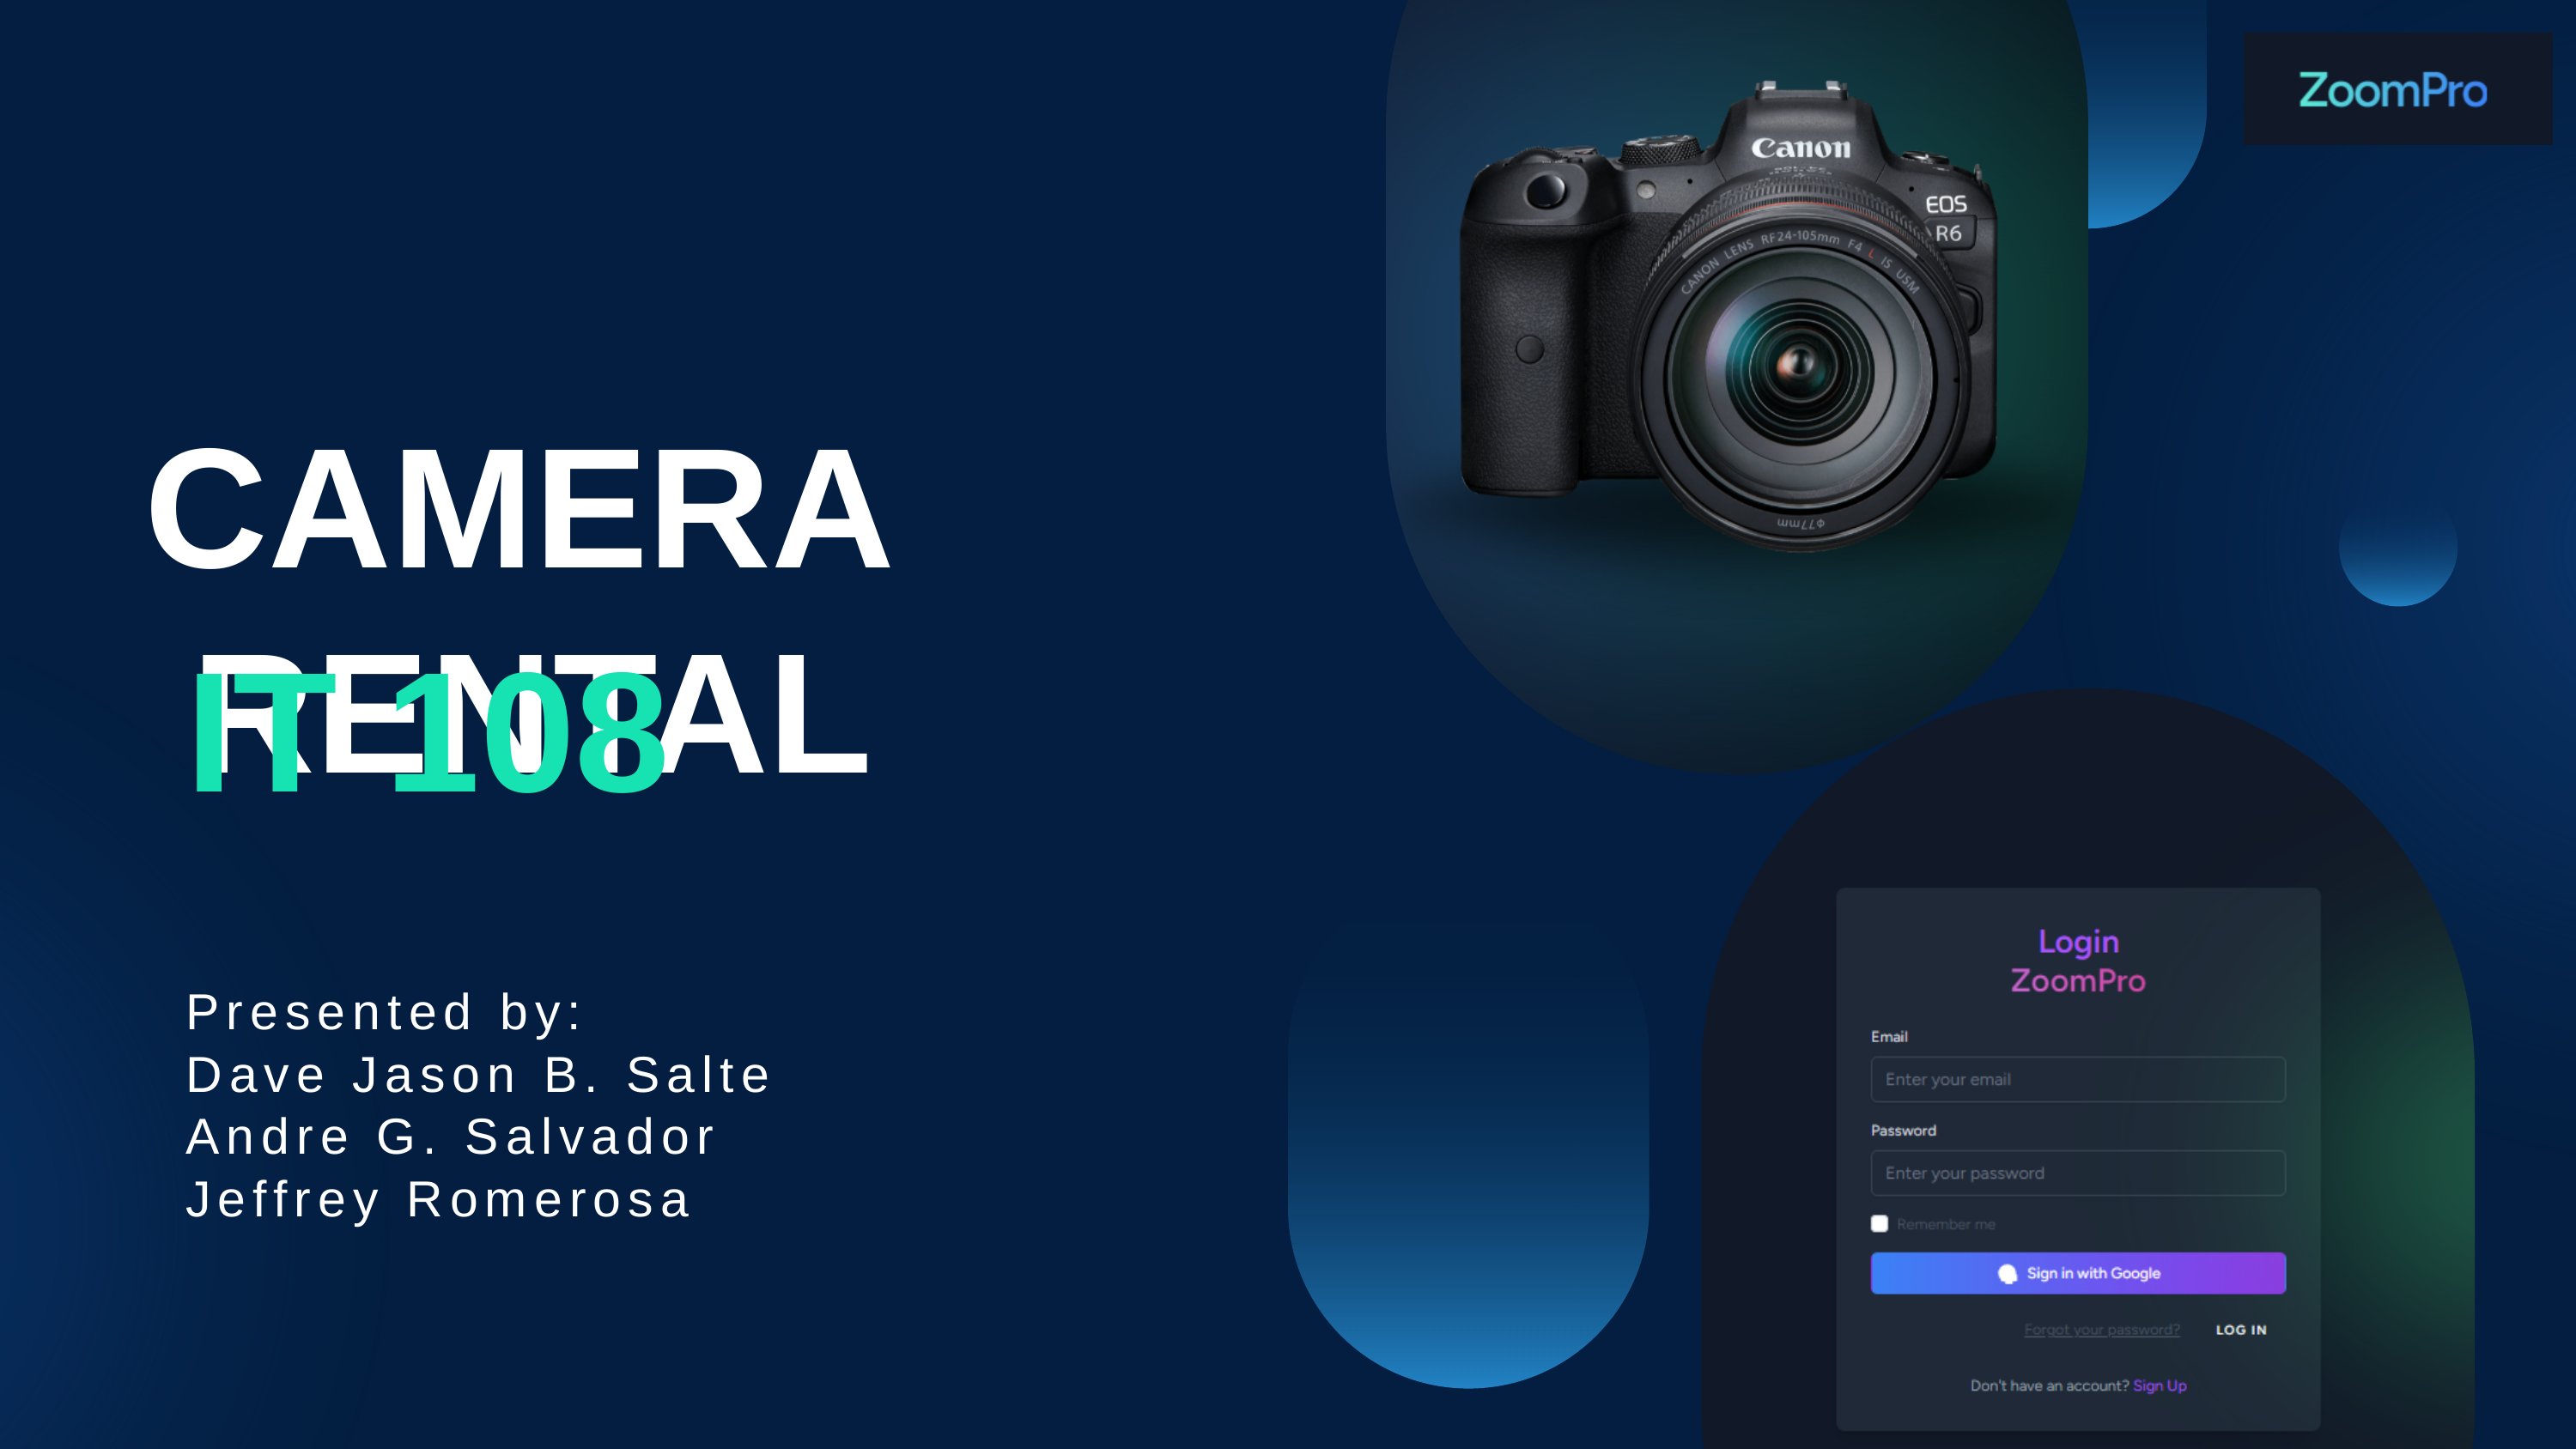

CAMERA
 RENTAL

IT 108

Presented by:
Dave Jason B. Salte
Andre G. Salvador
Jeffrey Romerosa